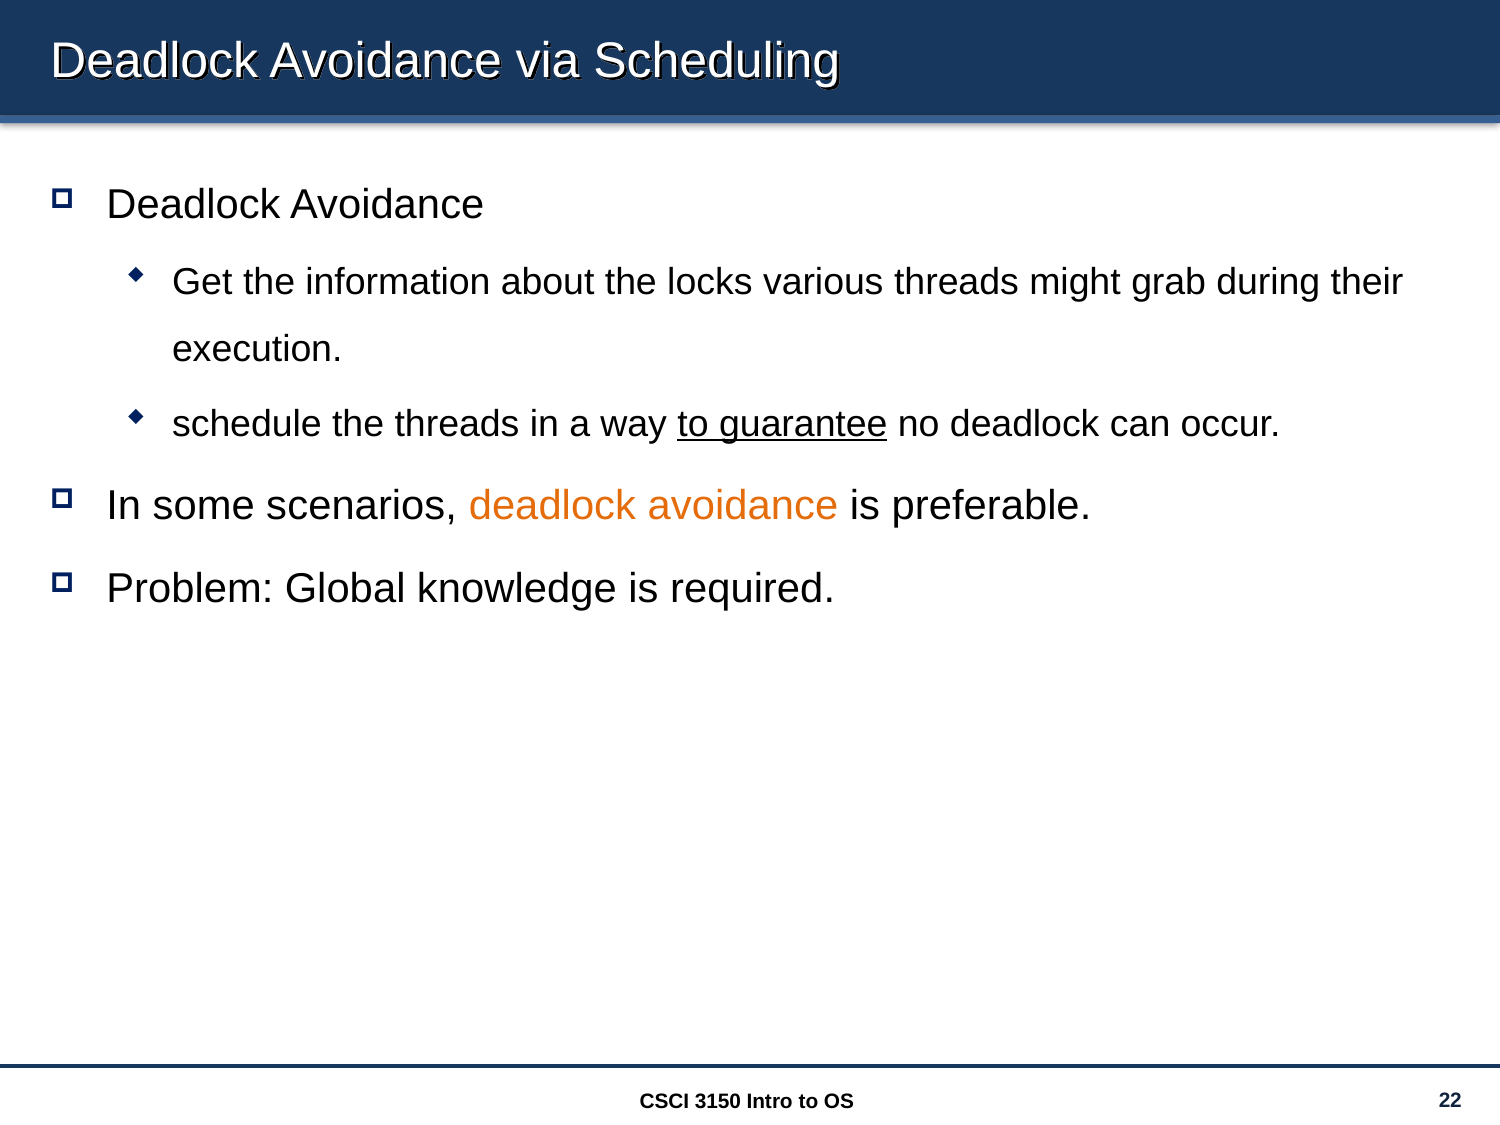

# Deadlock Avoidance via Scheduling
Deadlock Avoidance
Get the information about the locks various threads might grab during their execution.
schedule the threads in a way to guarantee no deadlock can occur.
In some scenarios, deadlock avoidance is preferable.
Problem: Global knowledge is required.
CSCI 3150 Intro to OS
22